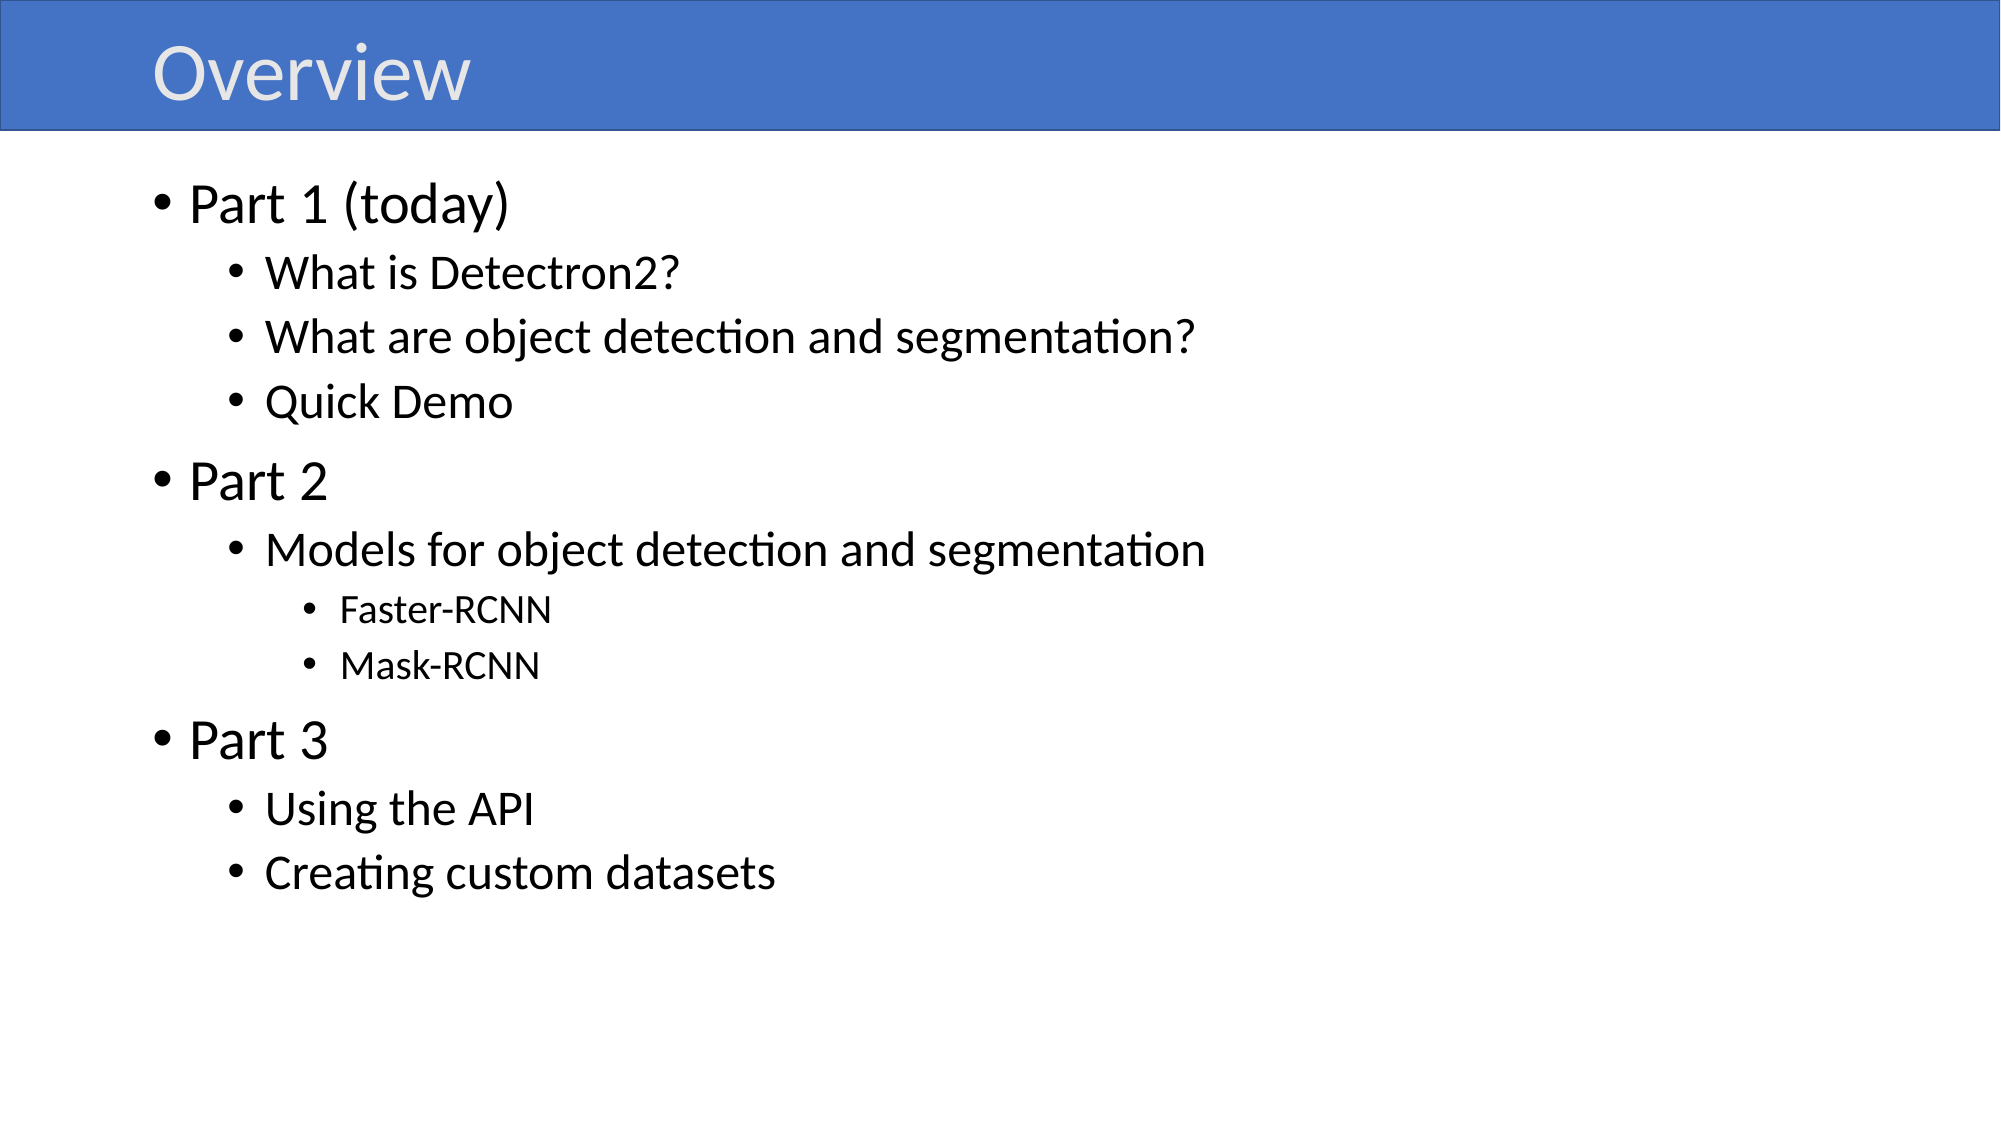

# Overview
Part 1 (today)
What is Detectron2?
What are object detection and segmentation?
Quick Demo
Part 2
Models for object detection and segmentation
Faster-RCNN
Mask-RCNN
Part 3
Using the API
Creating custom datasets